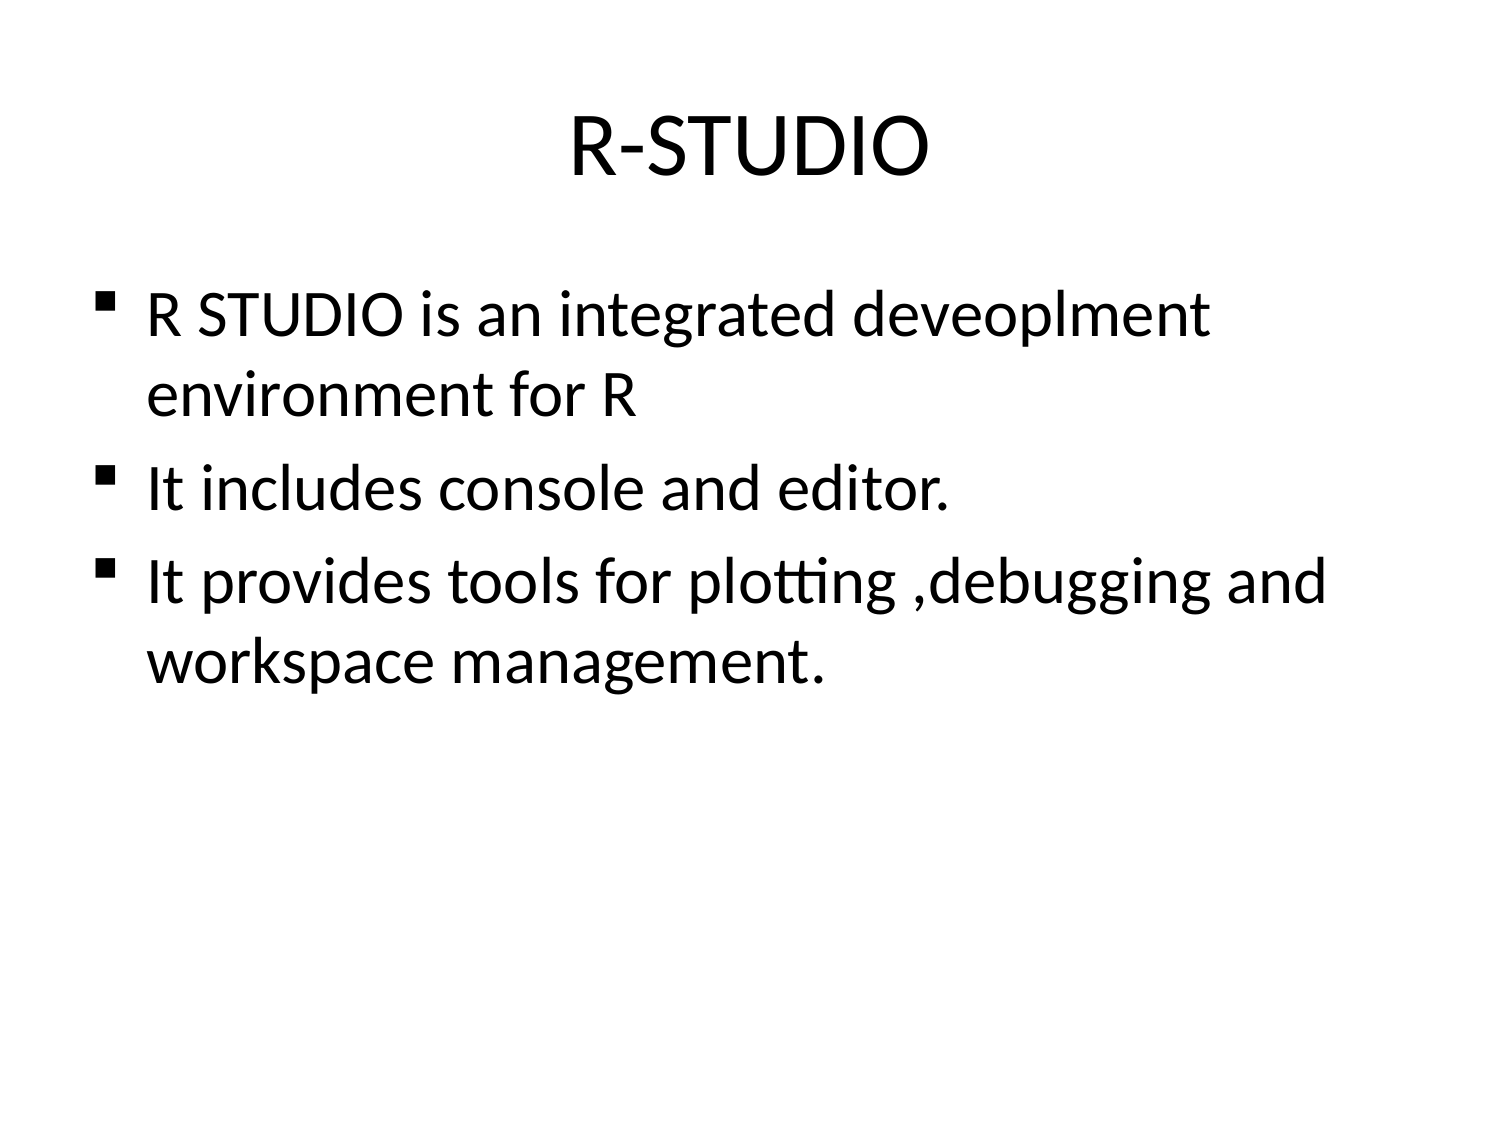

# R-STUDIO
R STUDIO is an integrated deveoplment environment for R
It includes console and editor.
It provides tools for plotting ,debugging and workspace management.